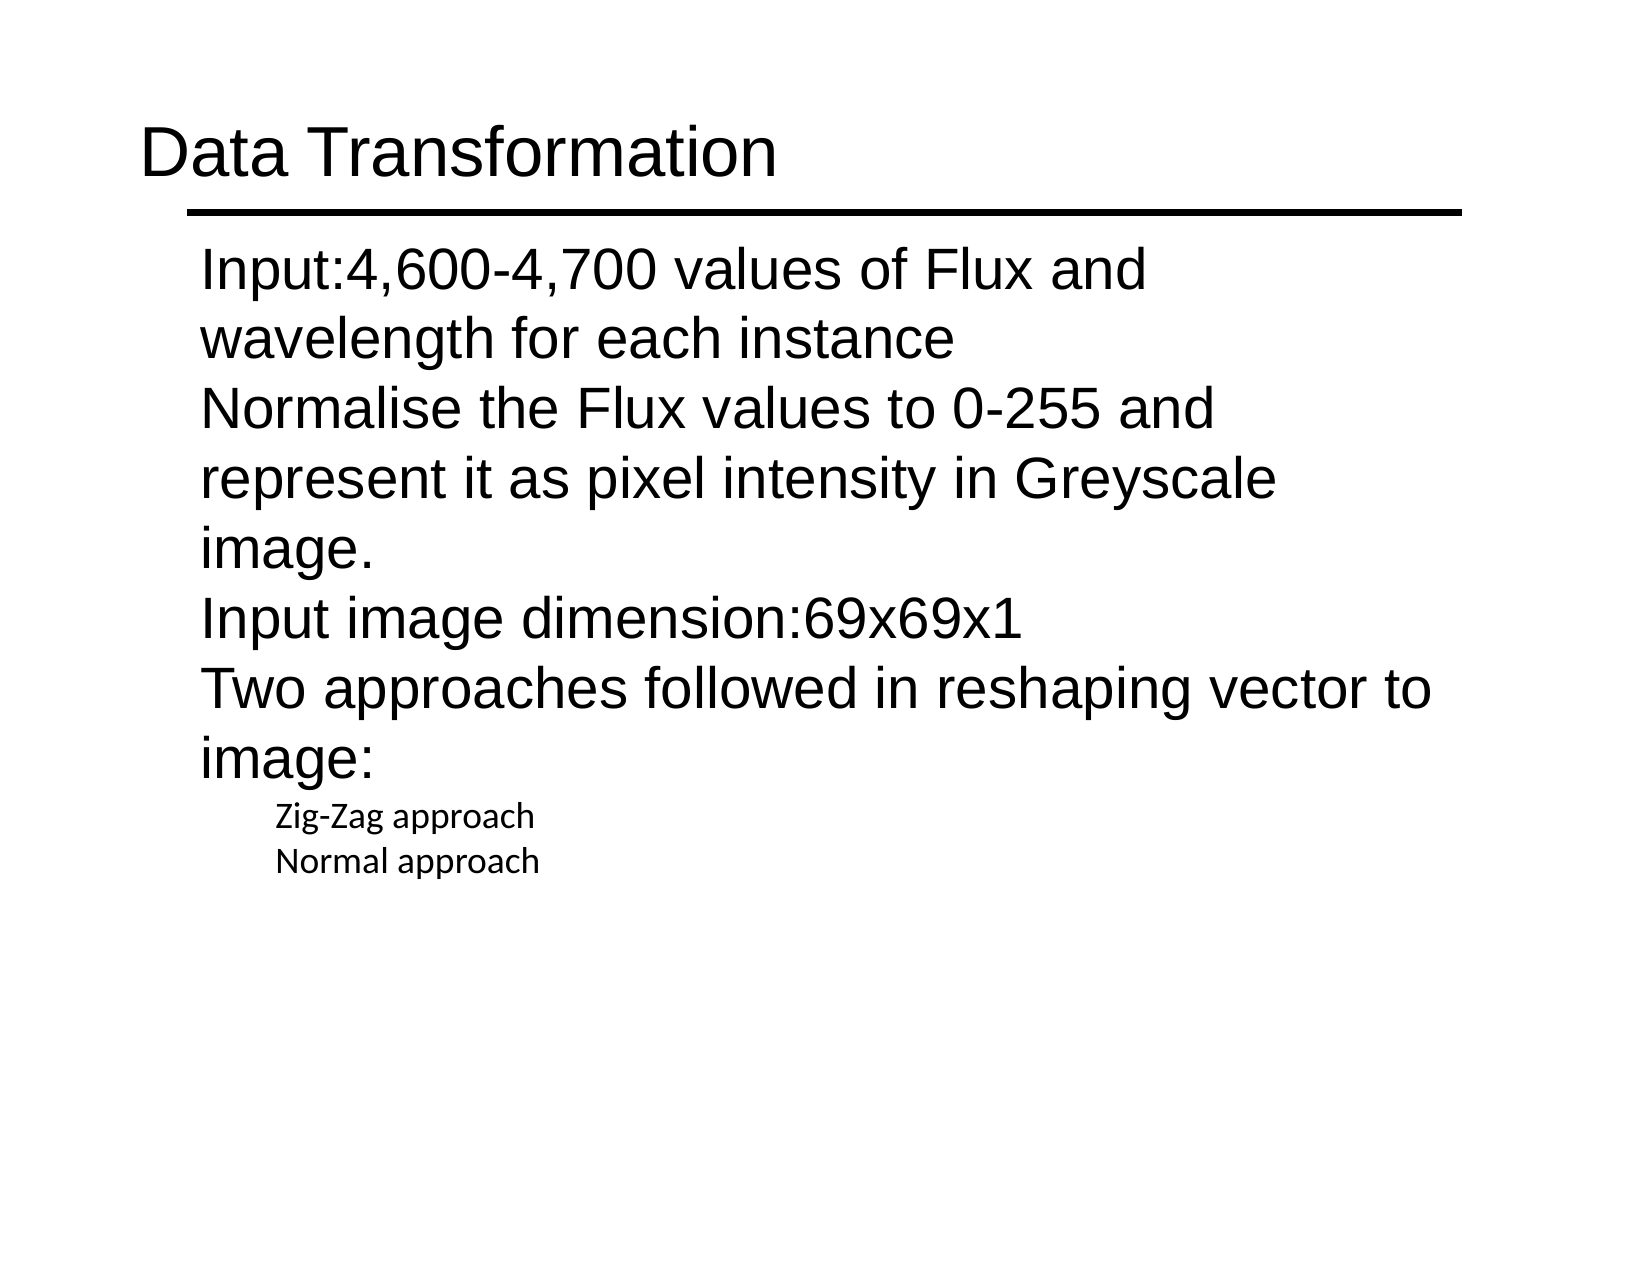

# Data Transformation
Input:4,600-4,700 values of Flux and wavelength for each instance
Normalise the Flux values to 0-255 and represent it as pixel intensity in Greyscale image.
Input image dimension:69x69x1
Two approaches followed in reshaping vector to image:
Zig-Zag approach
Normal approach